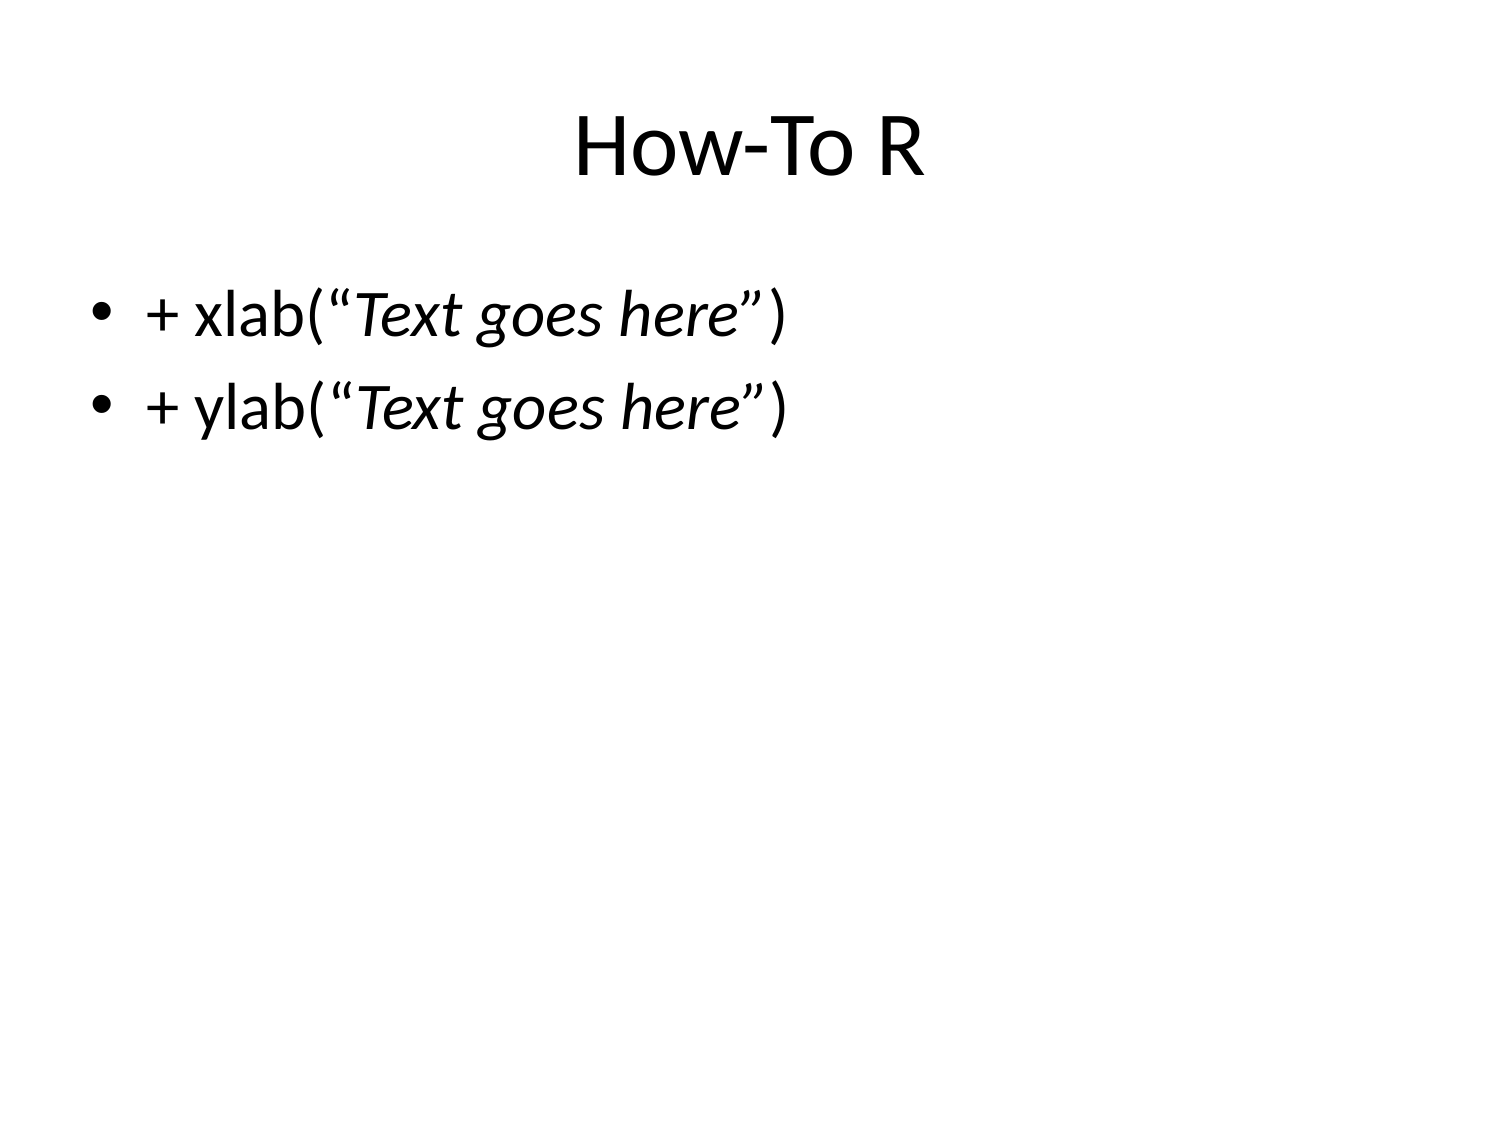

# How-To R
+ xlab(“Text goes here”)
+ ylab(“Text goes here”)